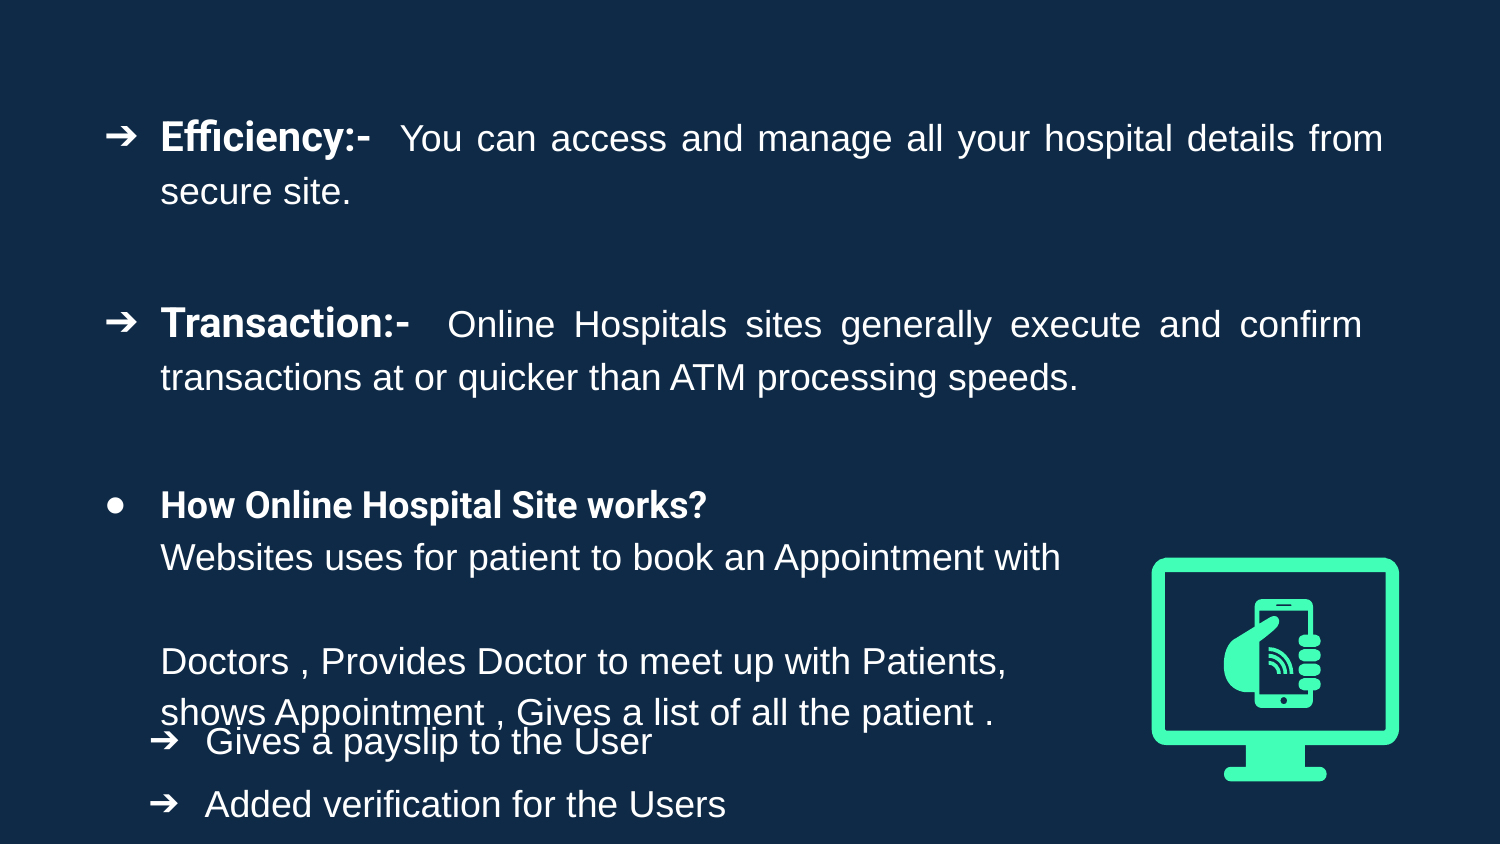

Efficiency:-  You can access and manage all your hospital details from secure site.

Transaction:-  Online Hospitals sites generally execute and confirm transactions at or quicker than ATM processing speeds.

How Online Hospital Site works?
Websites uses for patient to book an Appointment with
Doctors , Provides Doctor to meet up with Patients,
shows Appointment , Gives a list of all the patient .

Gives a payslip to the User

Added verification for the Users